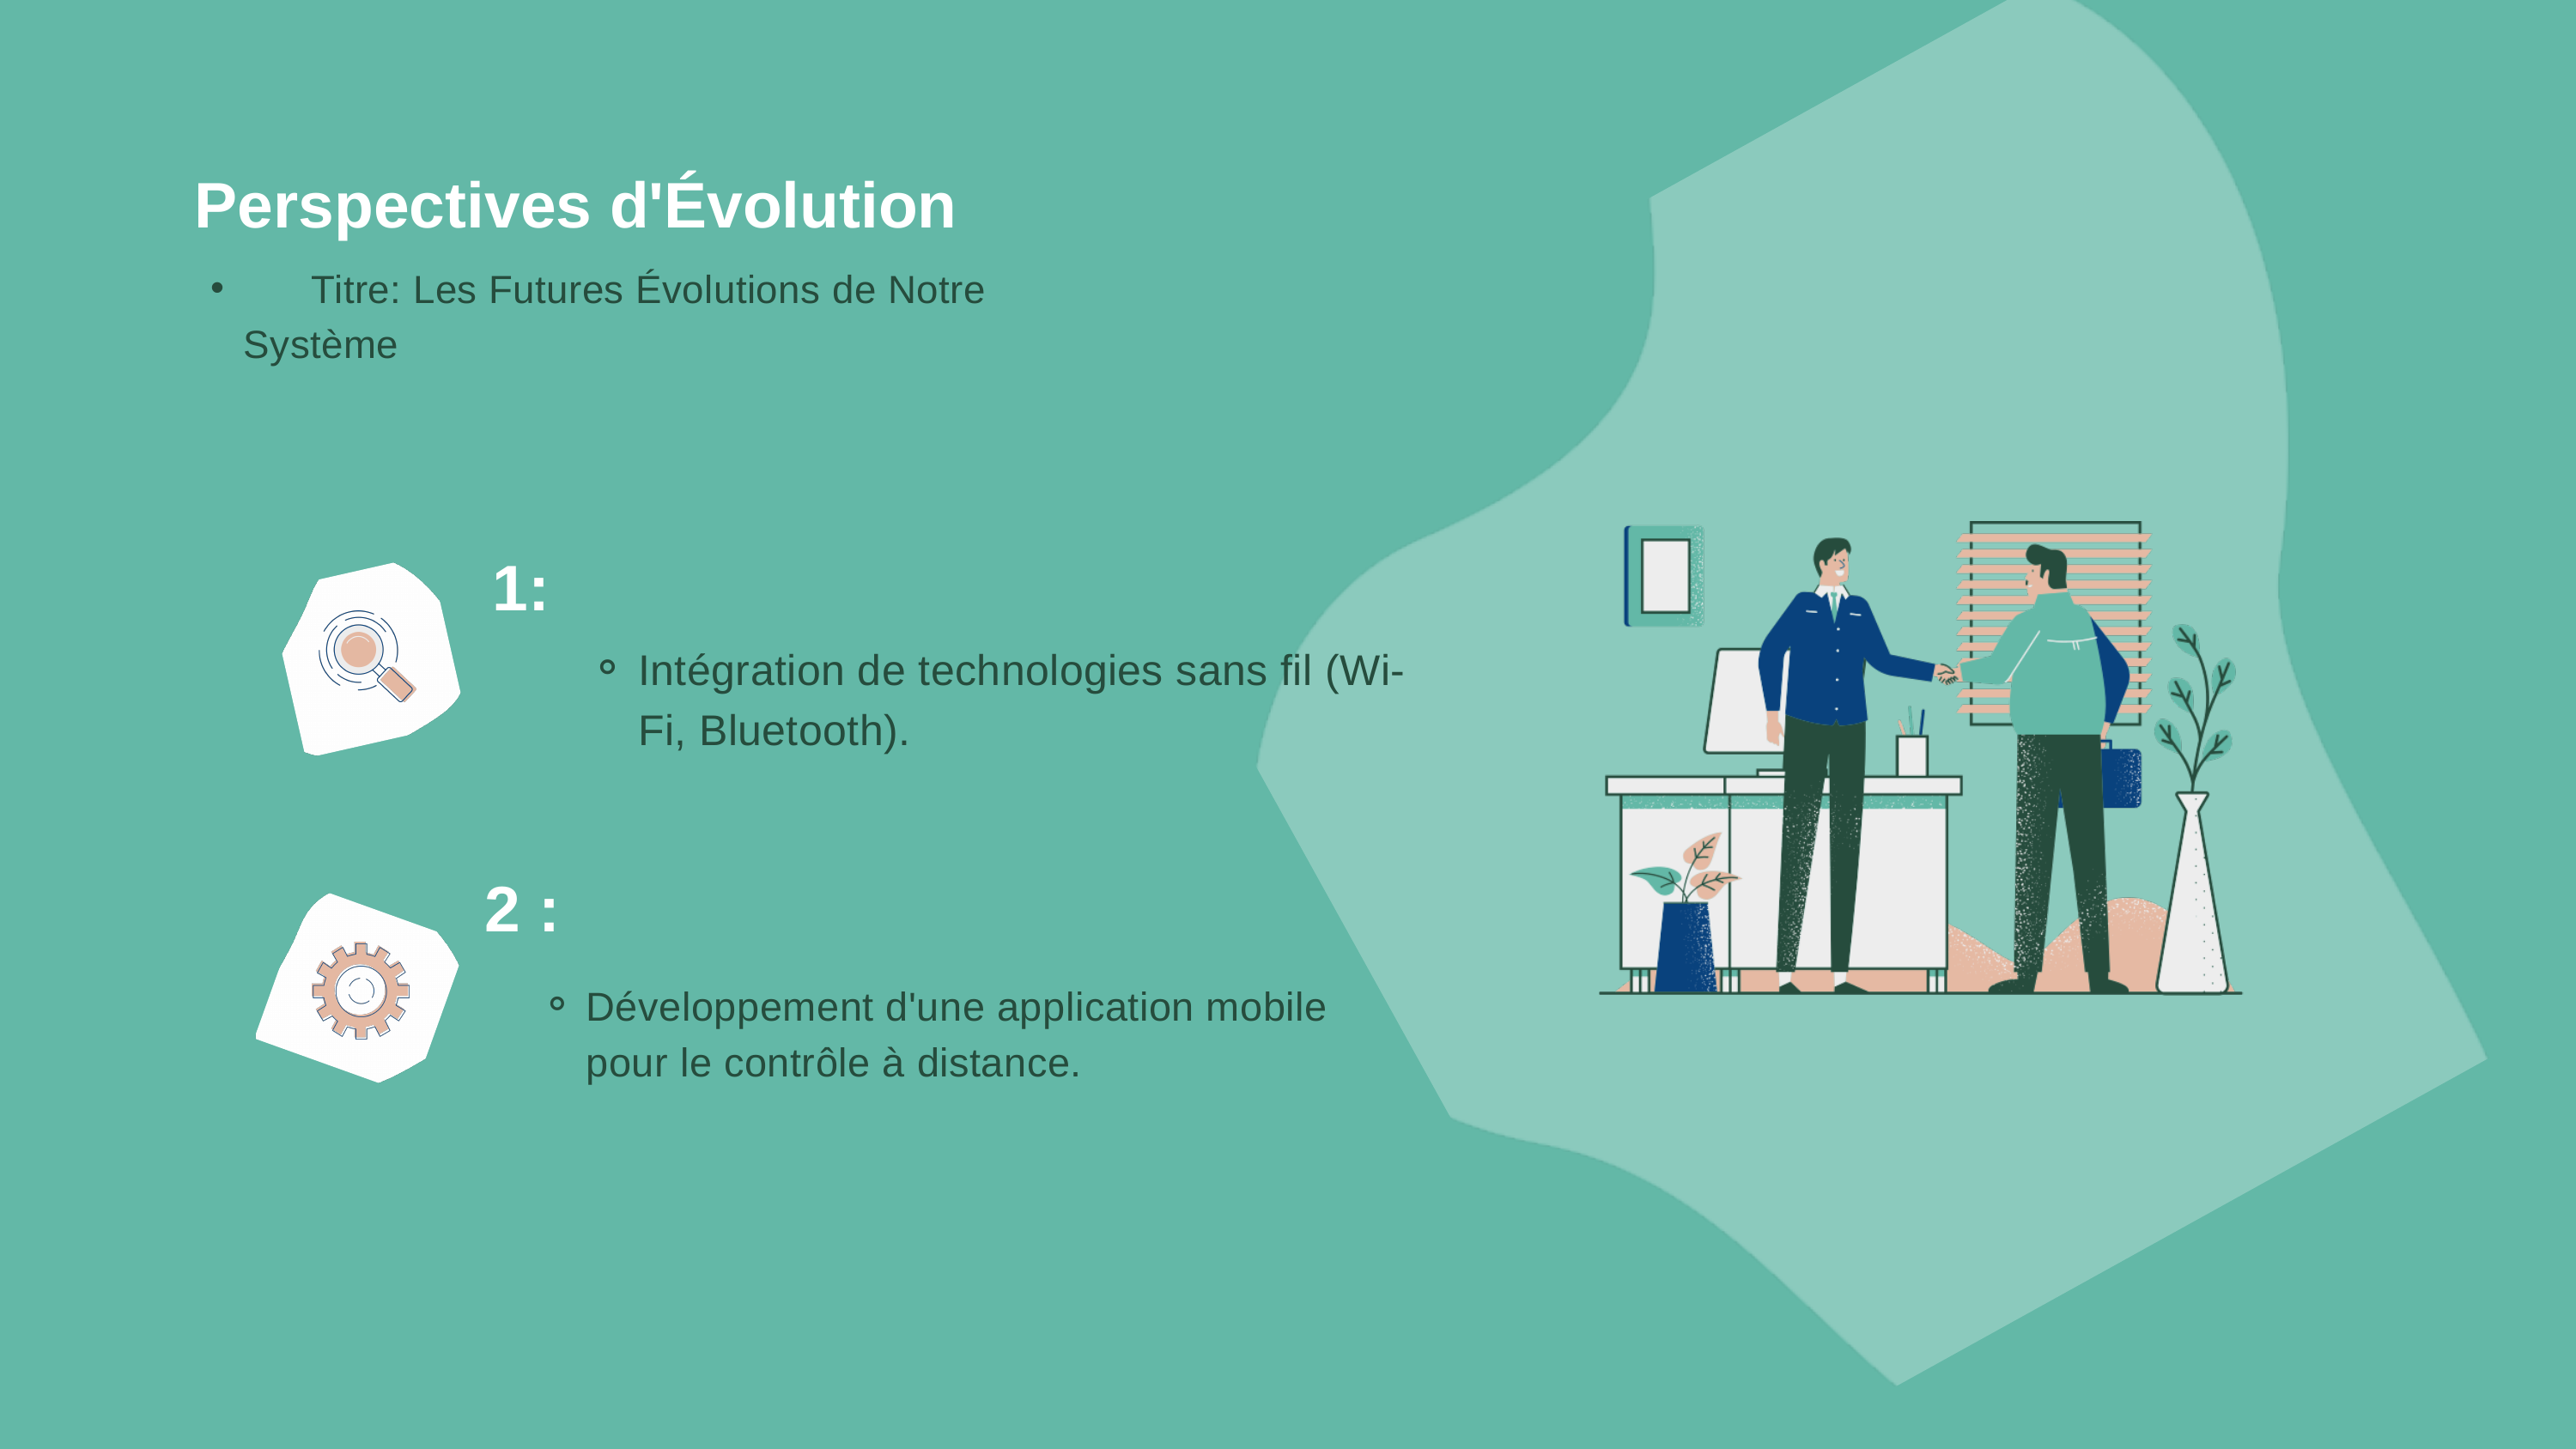

Perspectives d'Évolution
      Titre: Les Futures Évolutions de Notre Système

1:
Intégration de technologies sans fil (Wi-Fi, Bluetooth).

  2 :
Développement d'une application mobile pour le contrôle à distance.